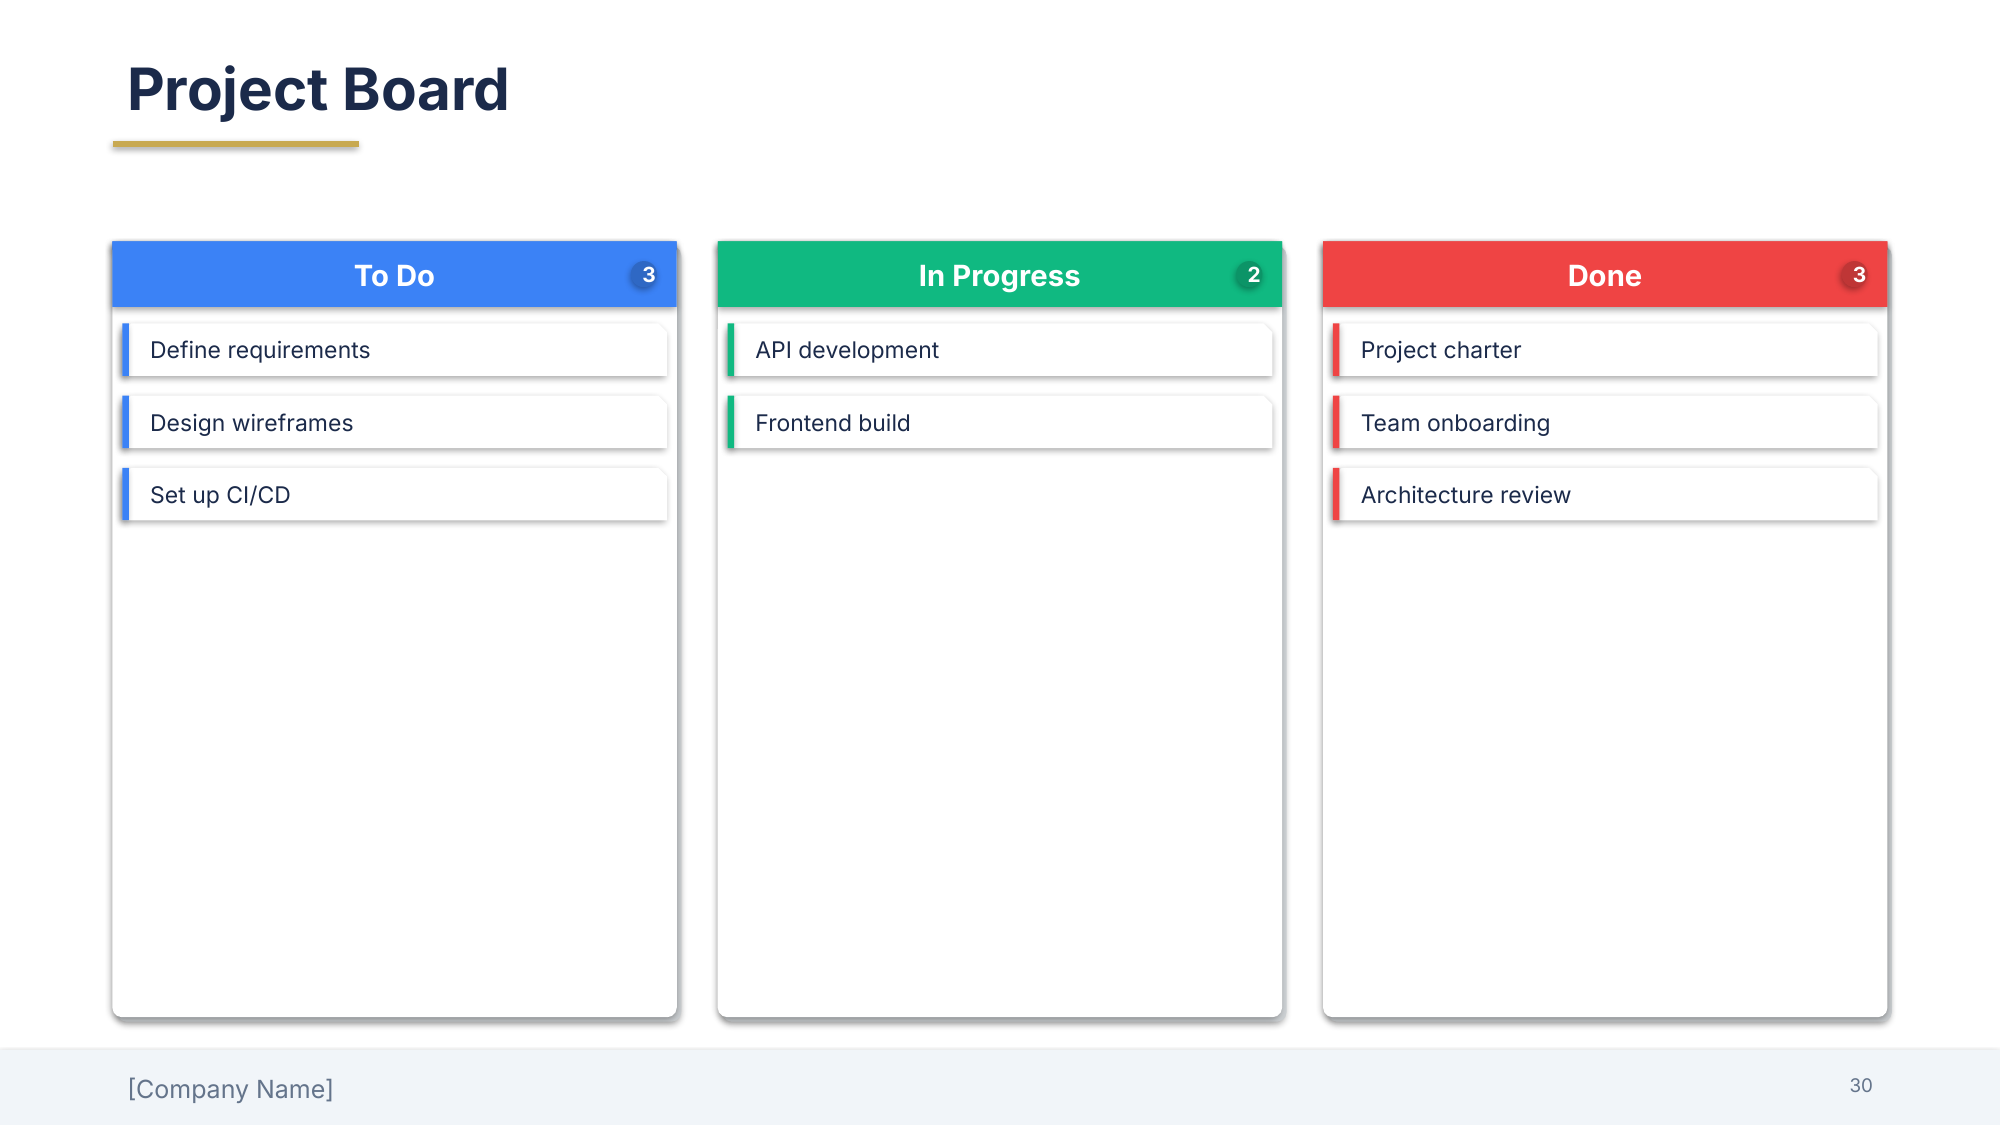

Project Board

To Do
In Progress
Done

3

2

3

Define requirements
API development
Project charter

Design wireframes
Frontend build
Team onboarding

Set up CI/CD
Architecture review

[Company Name]
30